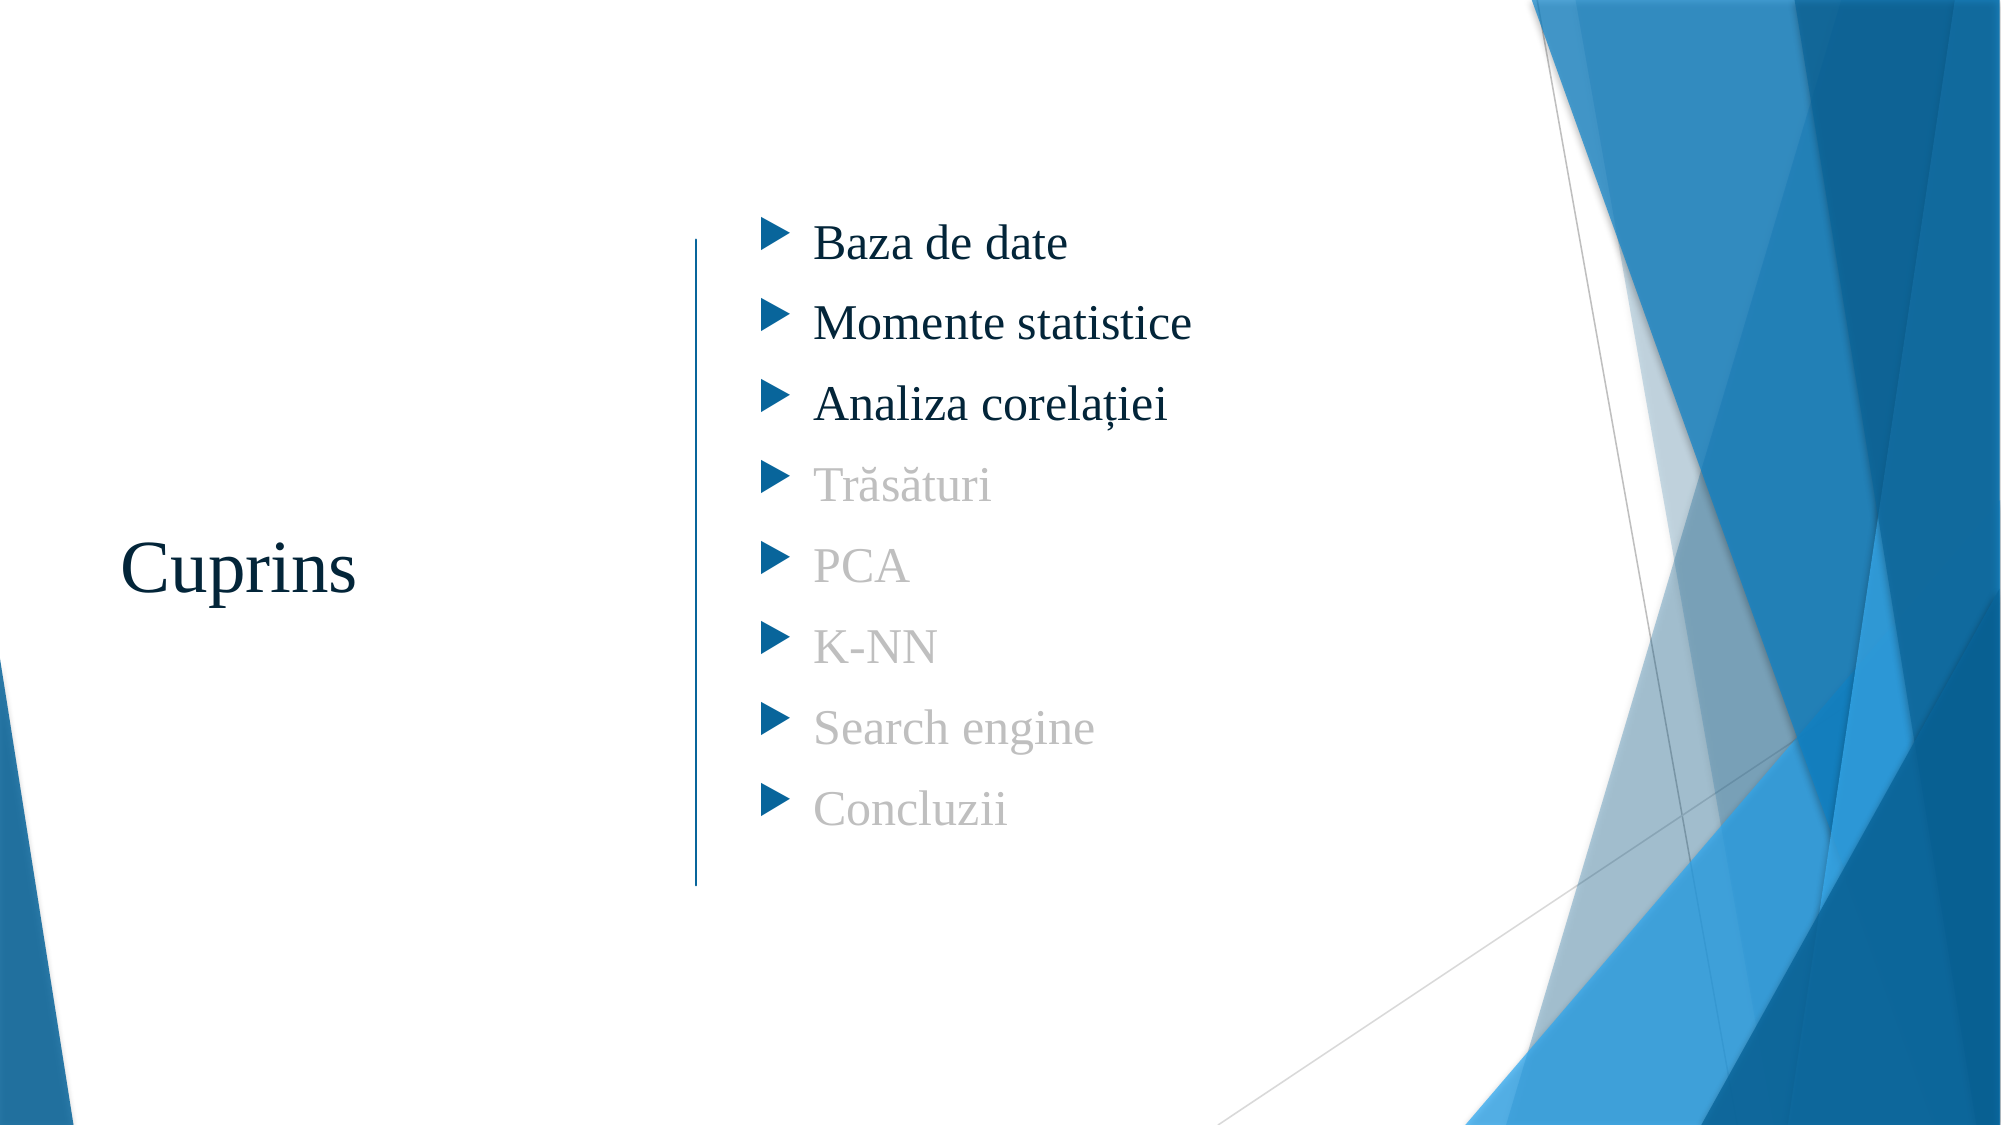

# Cuprins
Baza de date
Momente statistice
Analiza corelației
Trăsături
PCA
K-NN
Search engine
Concluzii